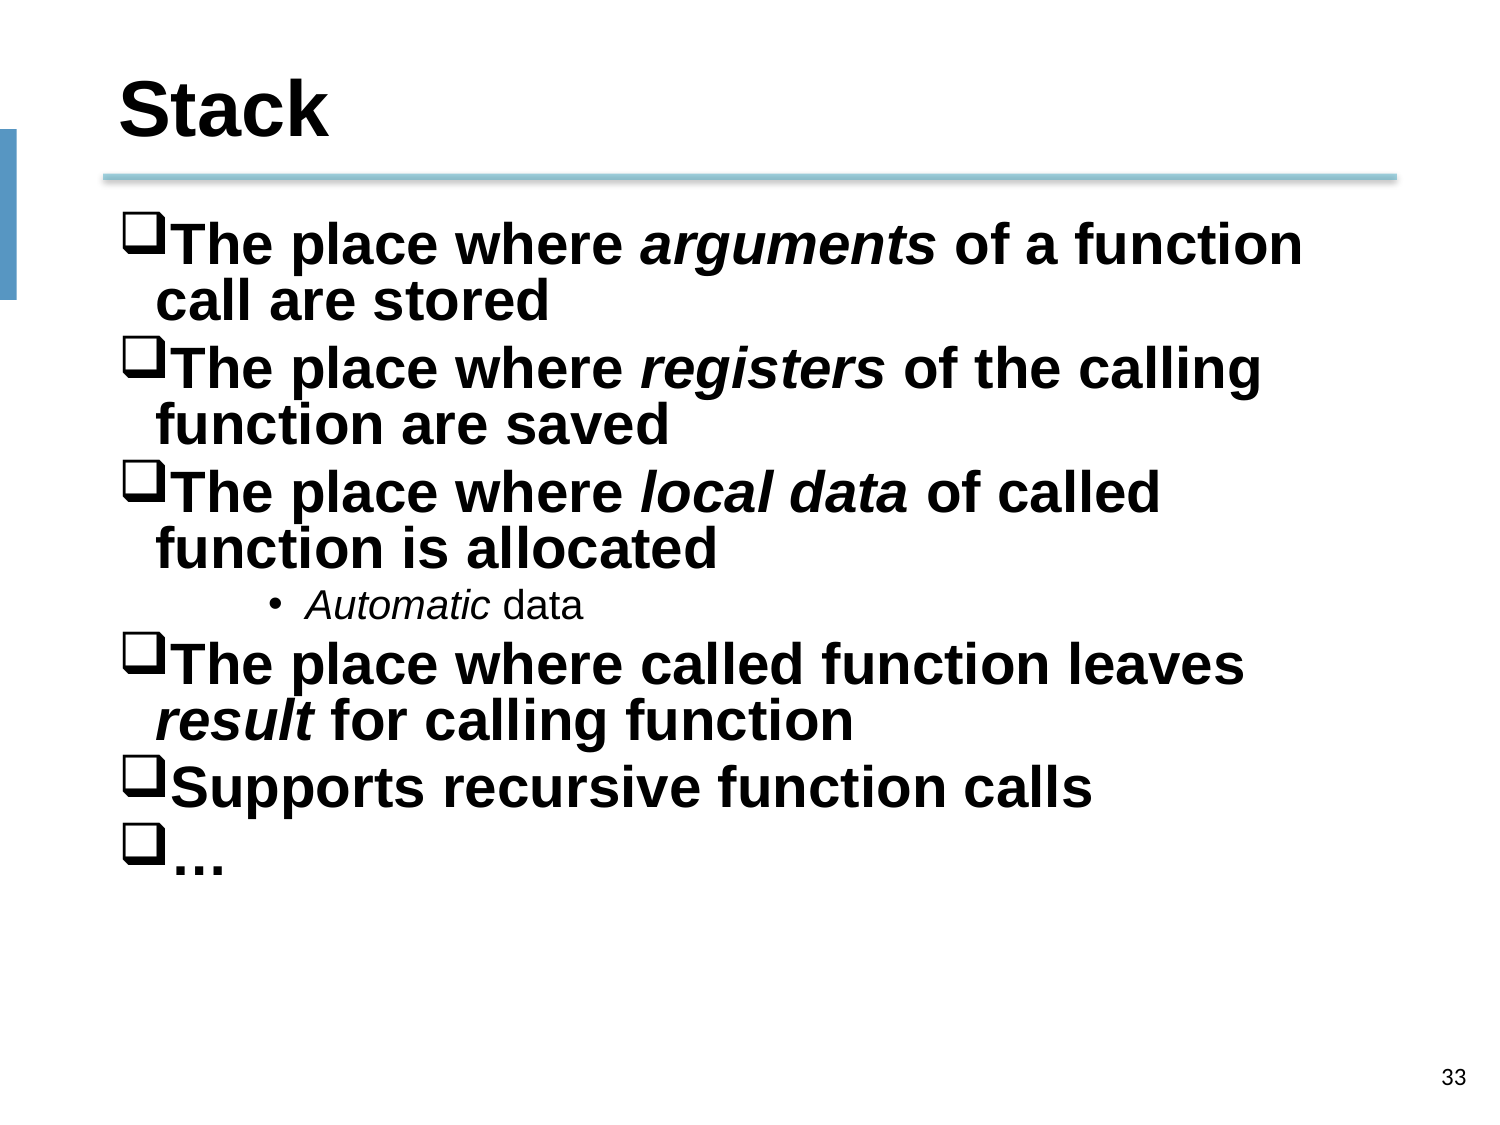

# Stack
The place where arguments of a function call are stored
The place where registers of the calling function are saved
The place where local data of called function is allocated
Automatic data
The place where called function leaves result for calling function
Supports recursive function calls
…

33